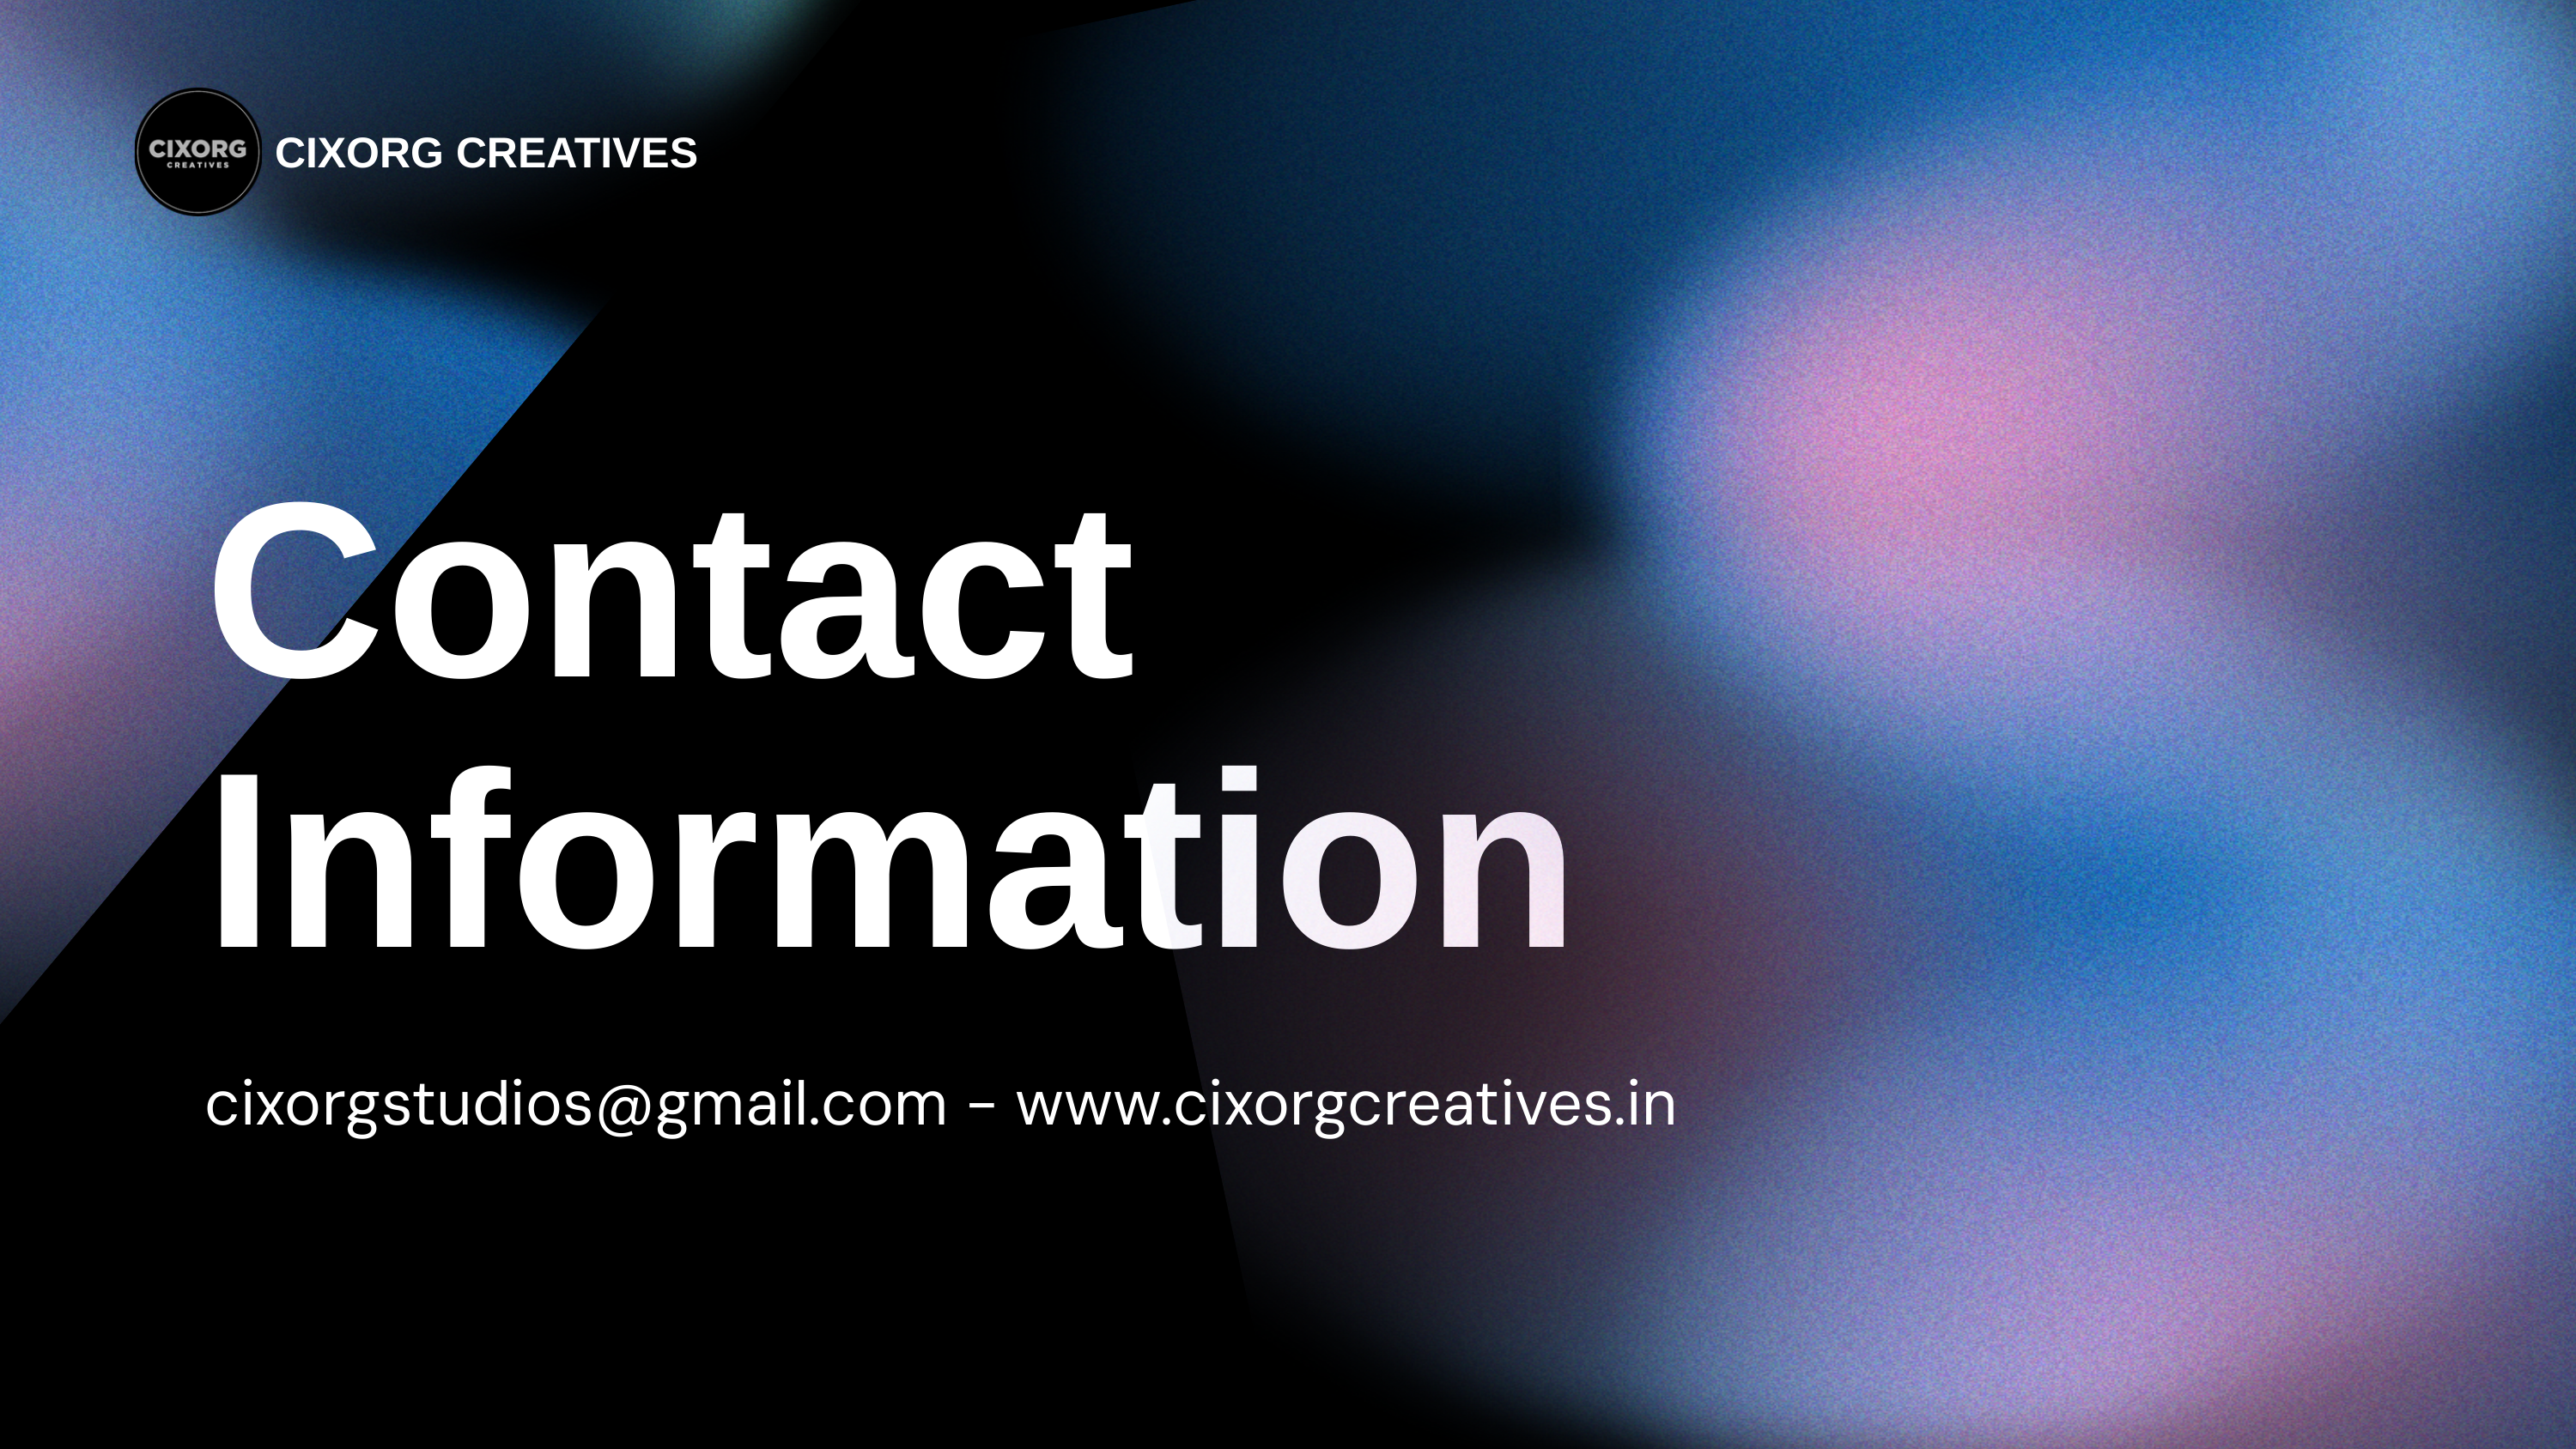

CIXORG CREATIVES
Contact Information
cixorgstudios@gmail.com - www.cixorgcreatives.in